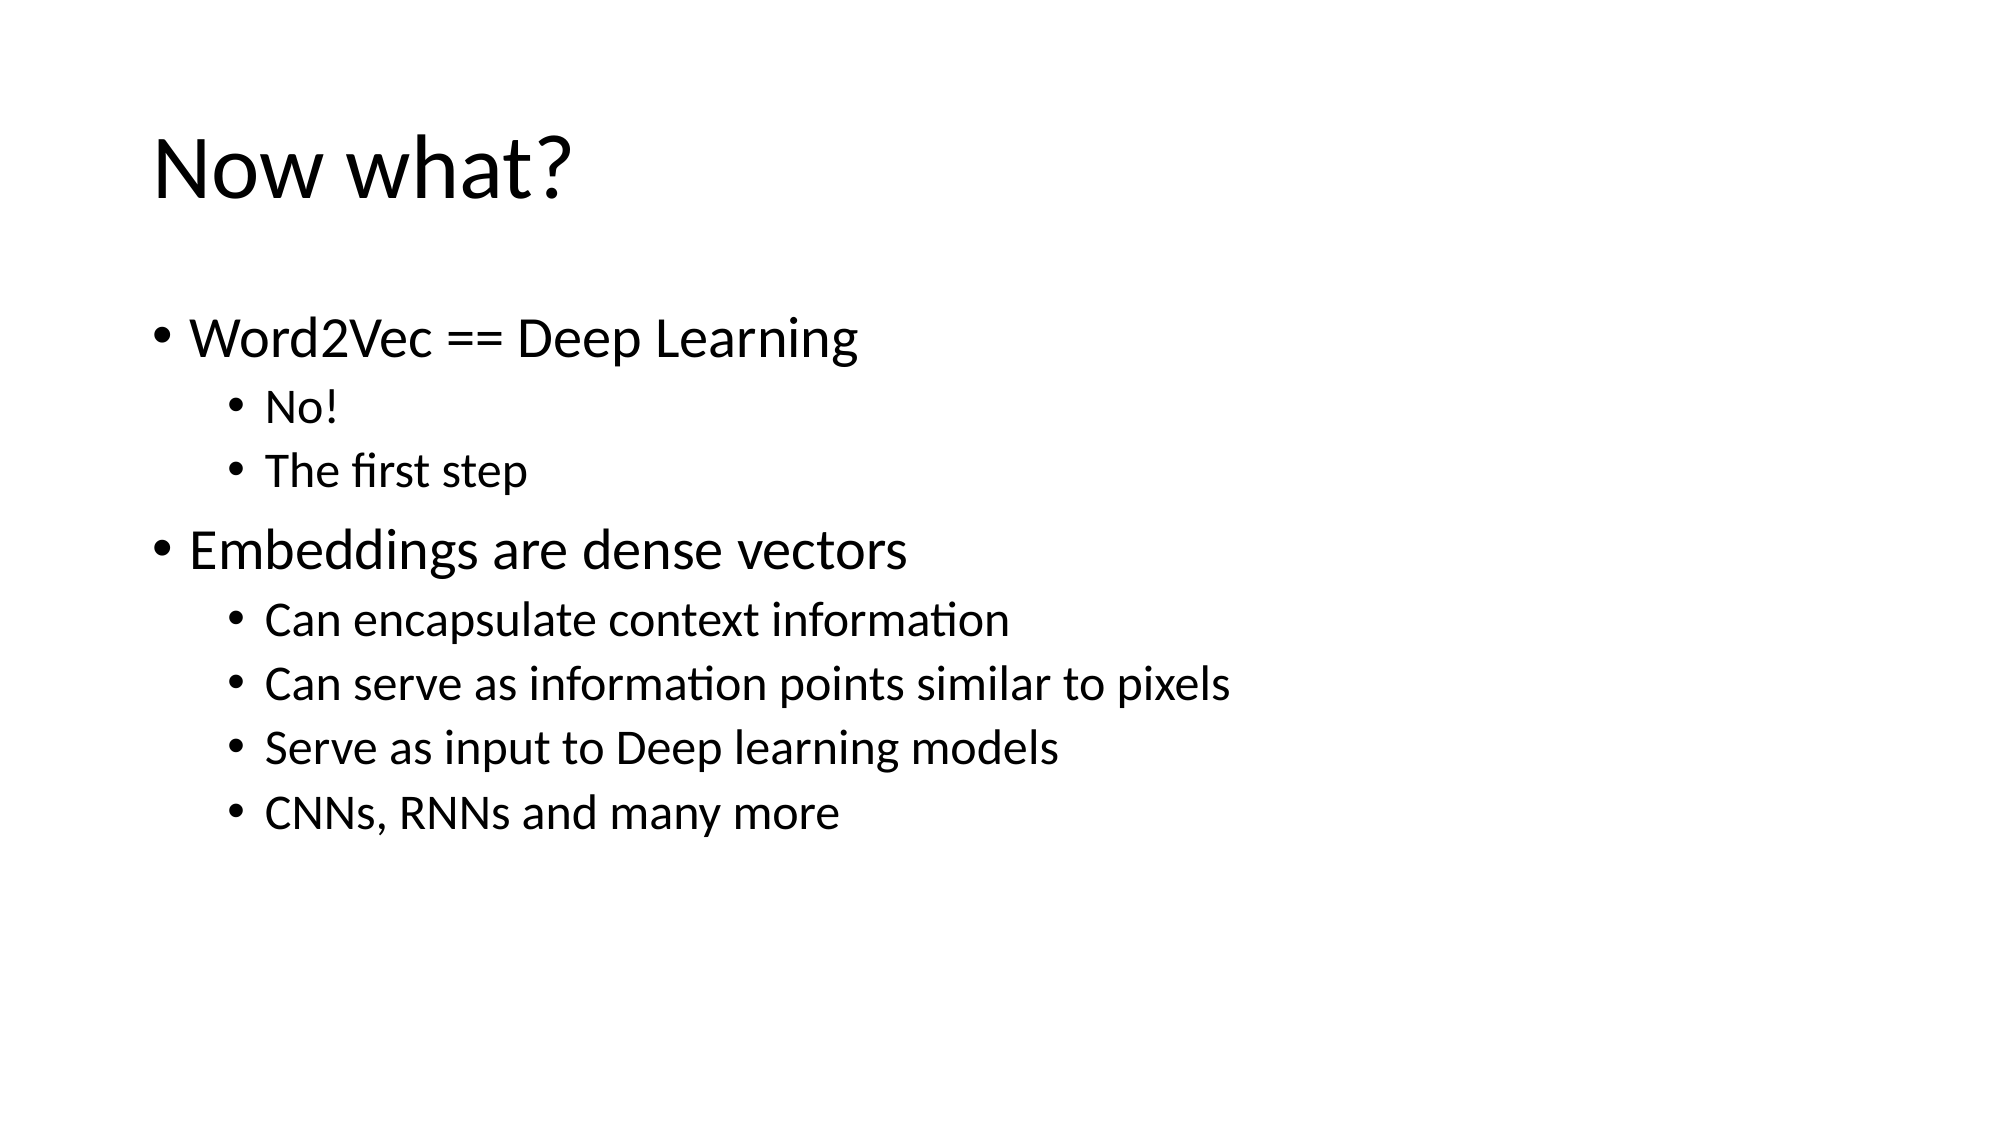

# Now what?
Word2Vec == Deep Learning
No!
The first step
Embeddings are dense vectors
Can encapsulate context information
Can serve as information points similar to pixels
Serve as input to Deep learning models
CNNs, RNNs and many more